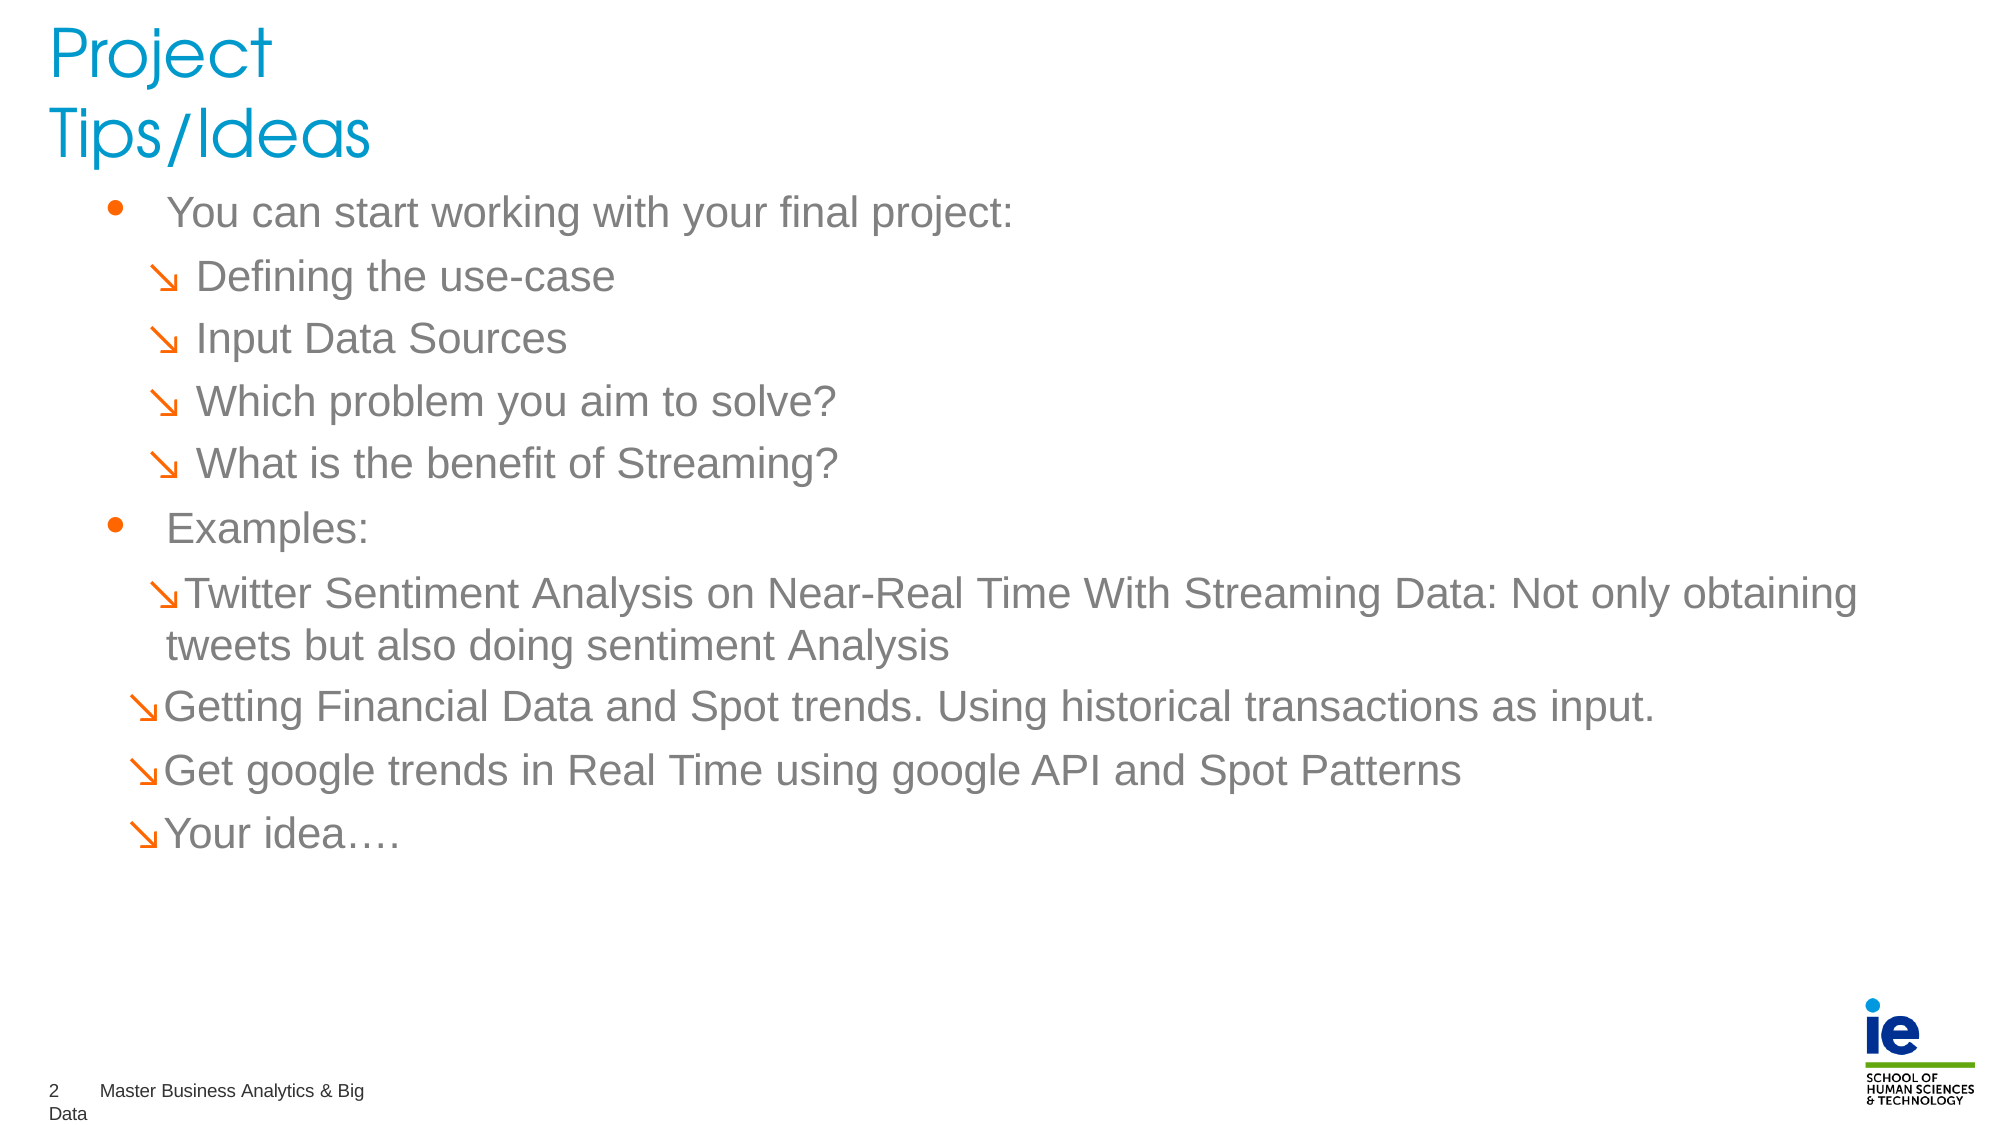

# Project Tips/Ideas
You can start working with your final project:
↘ Defining the use-case
↘ Input Data Sources
↘ Which problem you aim to solve?
↘ What is the benefit of Streaming?
Examples:
↘Twitter Sentiment Analysis on Near-Real Time With Streaming Data: Not only obtaining  tweets but also doing sentiment Analysis
↘Getting Financial Data and Spot trends. Using historical transactions as input.
↘Get google trends in Real Time using google API and Spot Patterns
↘Your idea….
2	Master Business Analytics & Big Data